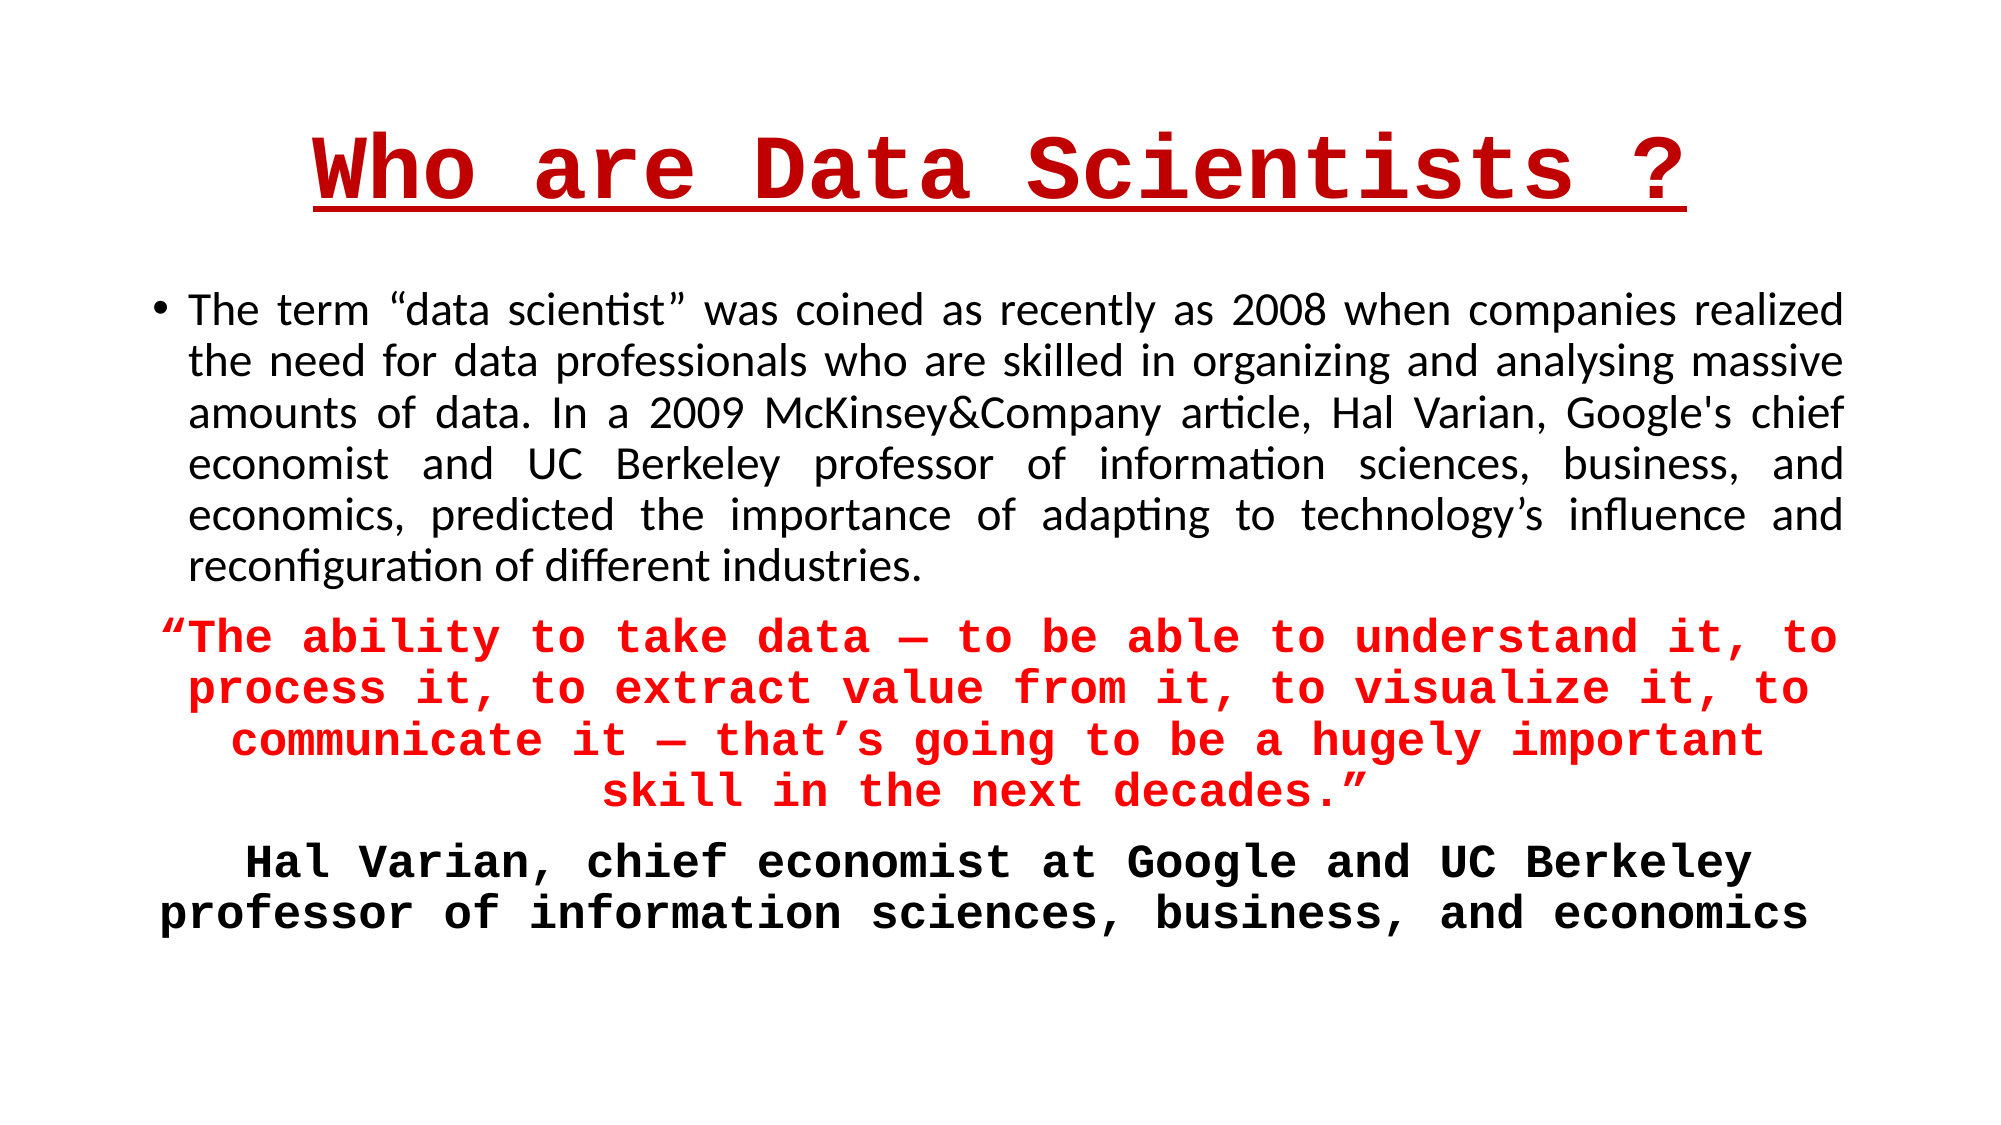

# Who are Data Scientists ?
The term “data scientist” was coined as recently as 2008 when companies realized the need for data professionals who are skilled in organizing and analysing massive amounts of data. In a 2009 McKinsey&Company article, Hal Varian, Google's chief economist and UC Berkeley professor of information sciences, business, and economics, predicted the importance of adapting to technology’s influence and reconfiguration of different industries.
“The ability to take data — to be able to understand it, to process it, to extract value from it, to visualize it, to communicate it — that’s going to be a hugely important skill in the next decades.”
Hal Varian, chief economist at Google and UC Berkeley professor of information sciences, business, and economics